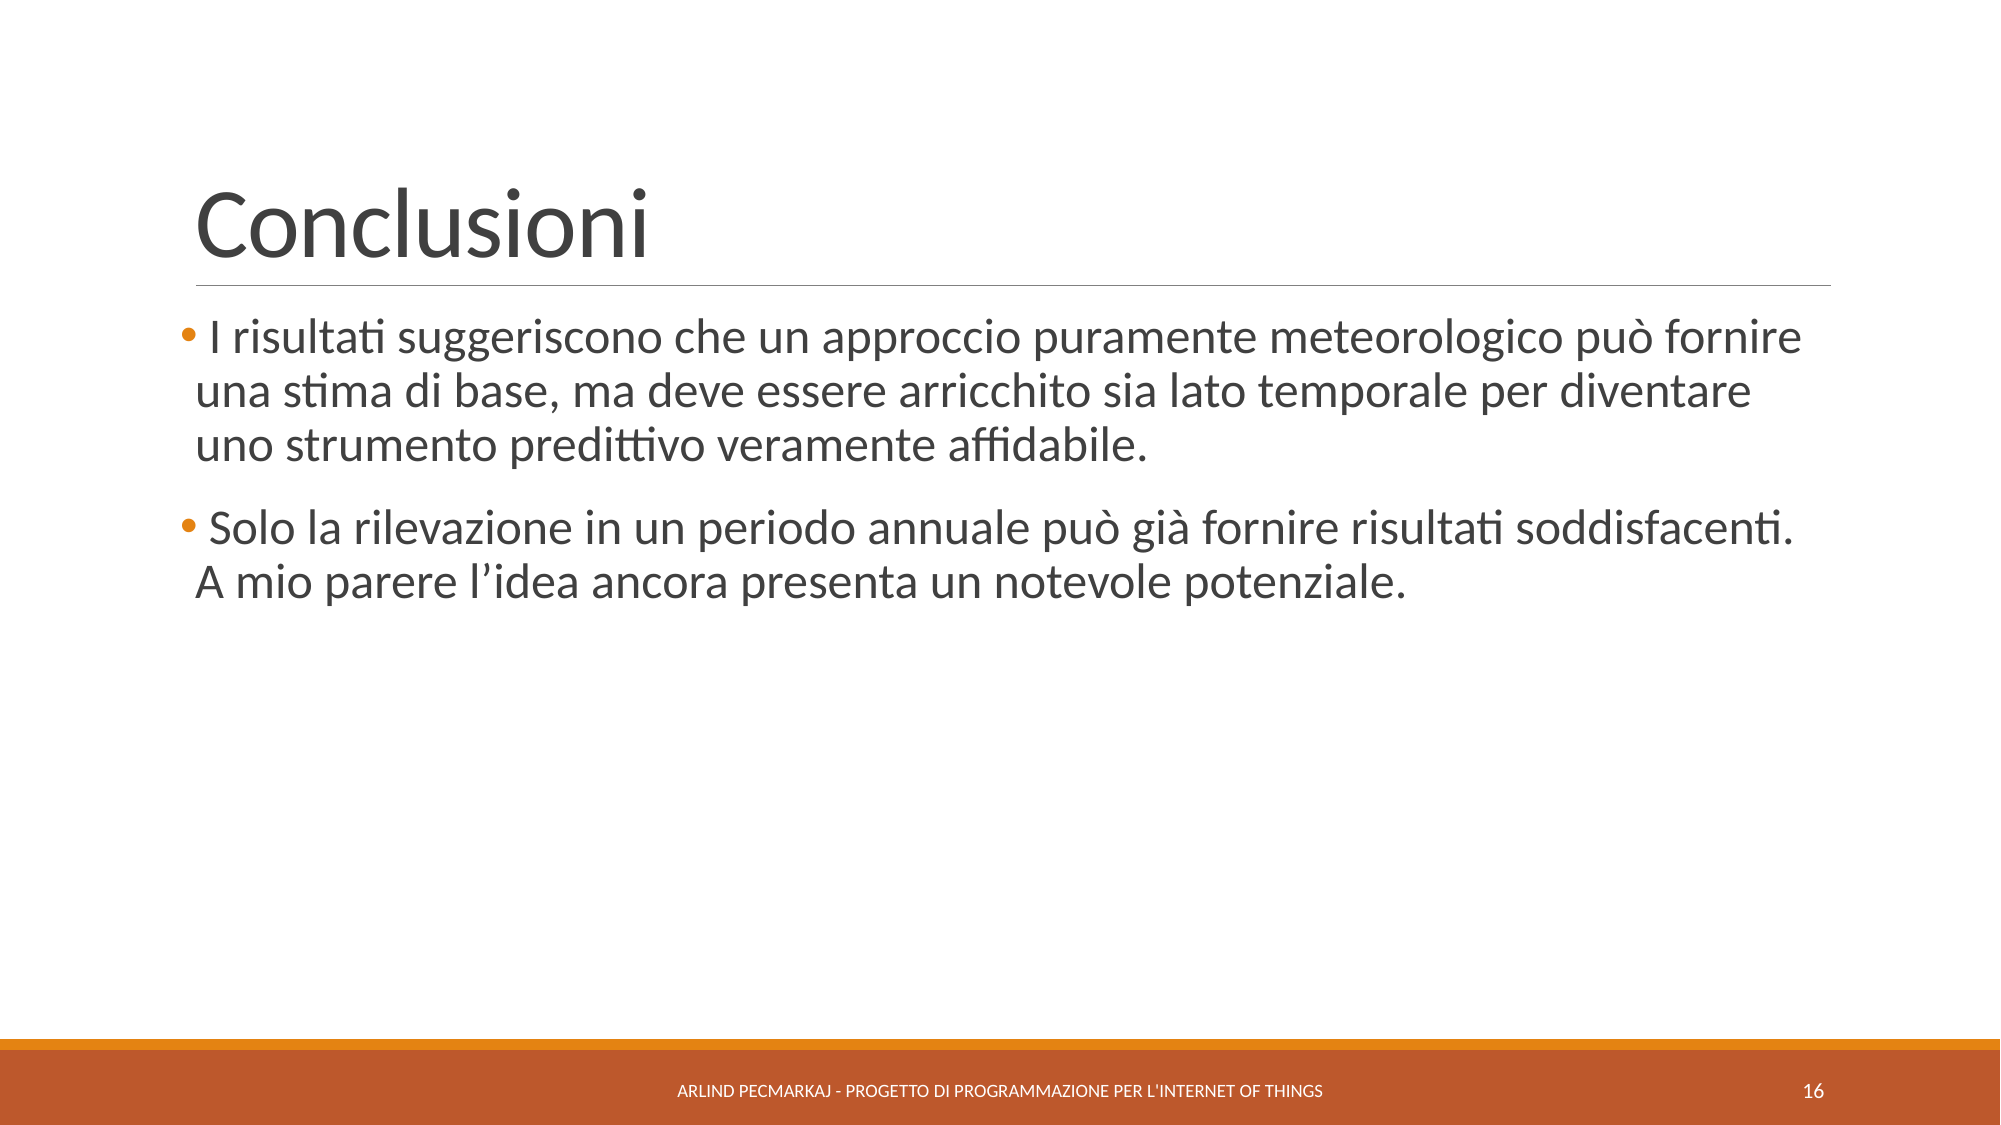

# Conclusioni
 I risultati suggeriscono che un approccio puramente meteorologico può fornire una stima di base, ma deve essere arricchito sia lato temporale per diventare uno strumento predittivo veramente affidabile.
 Solo la rilevazione in un periodo annuale può già fornire risultati soddisfacenti. A mio parere l’idea ancora presenta un notevole potenziale.

Arlind Pecmarkaj - Progetto di Programmazione per l'Internet of Things
16